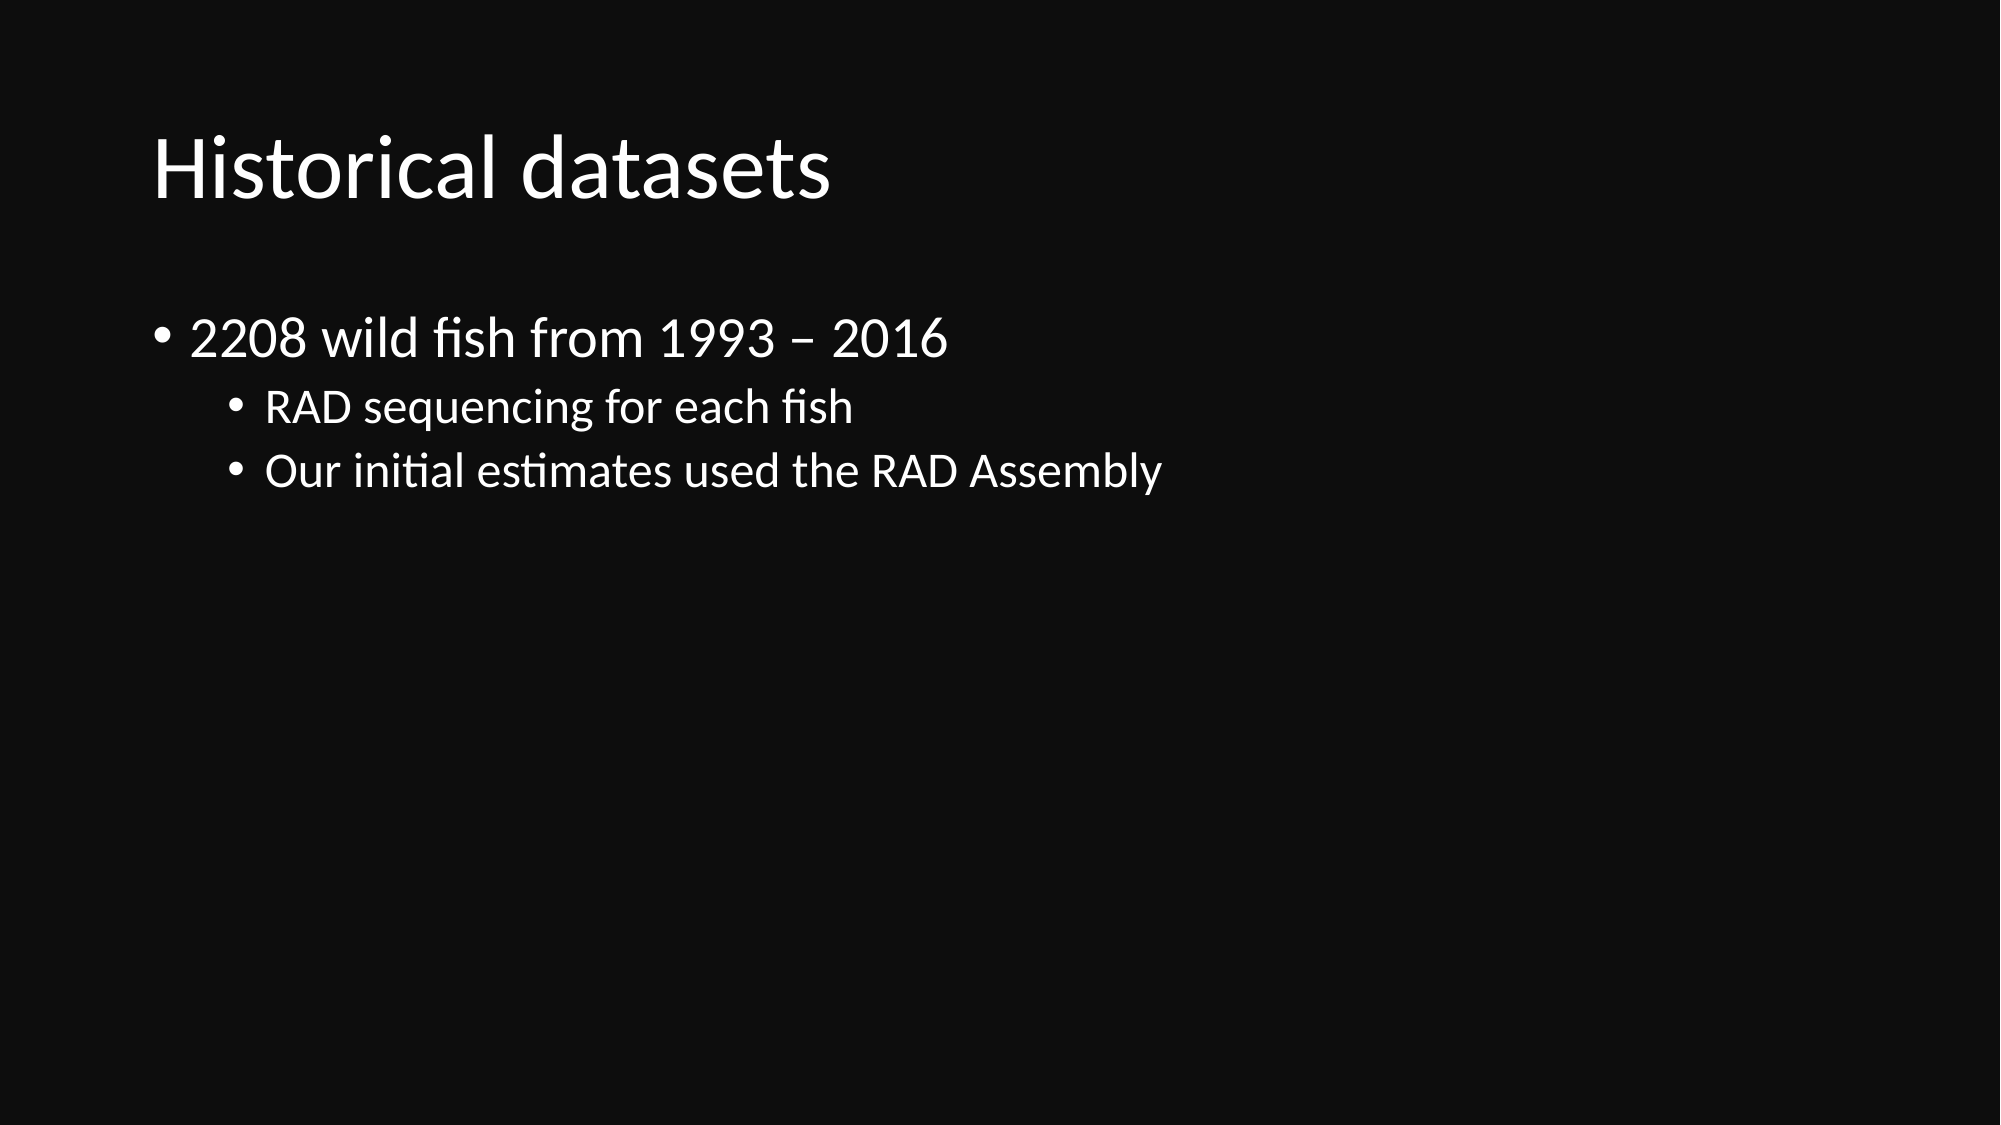

# Historical datasets
2208 wild fish from 1993 – 2016
RAD sequencing for each fish
Our initial estimates used the RAD Assembly